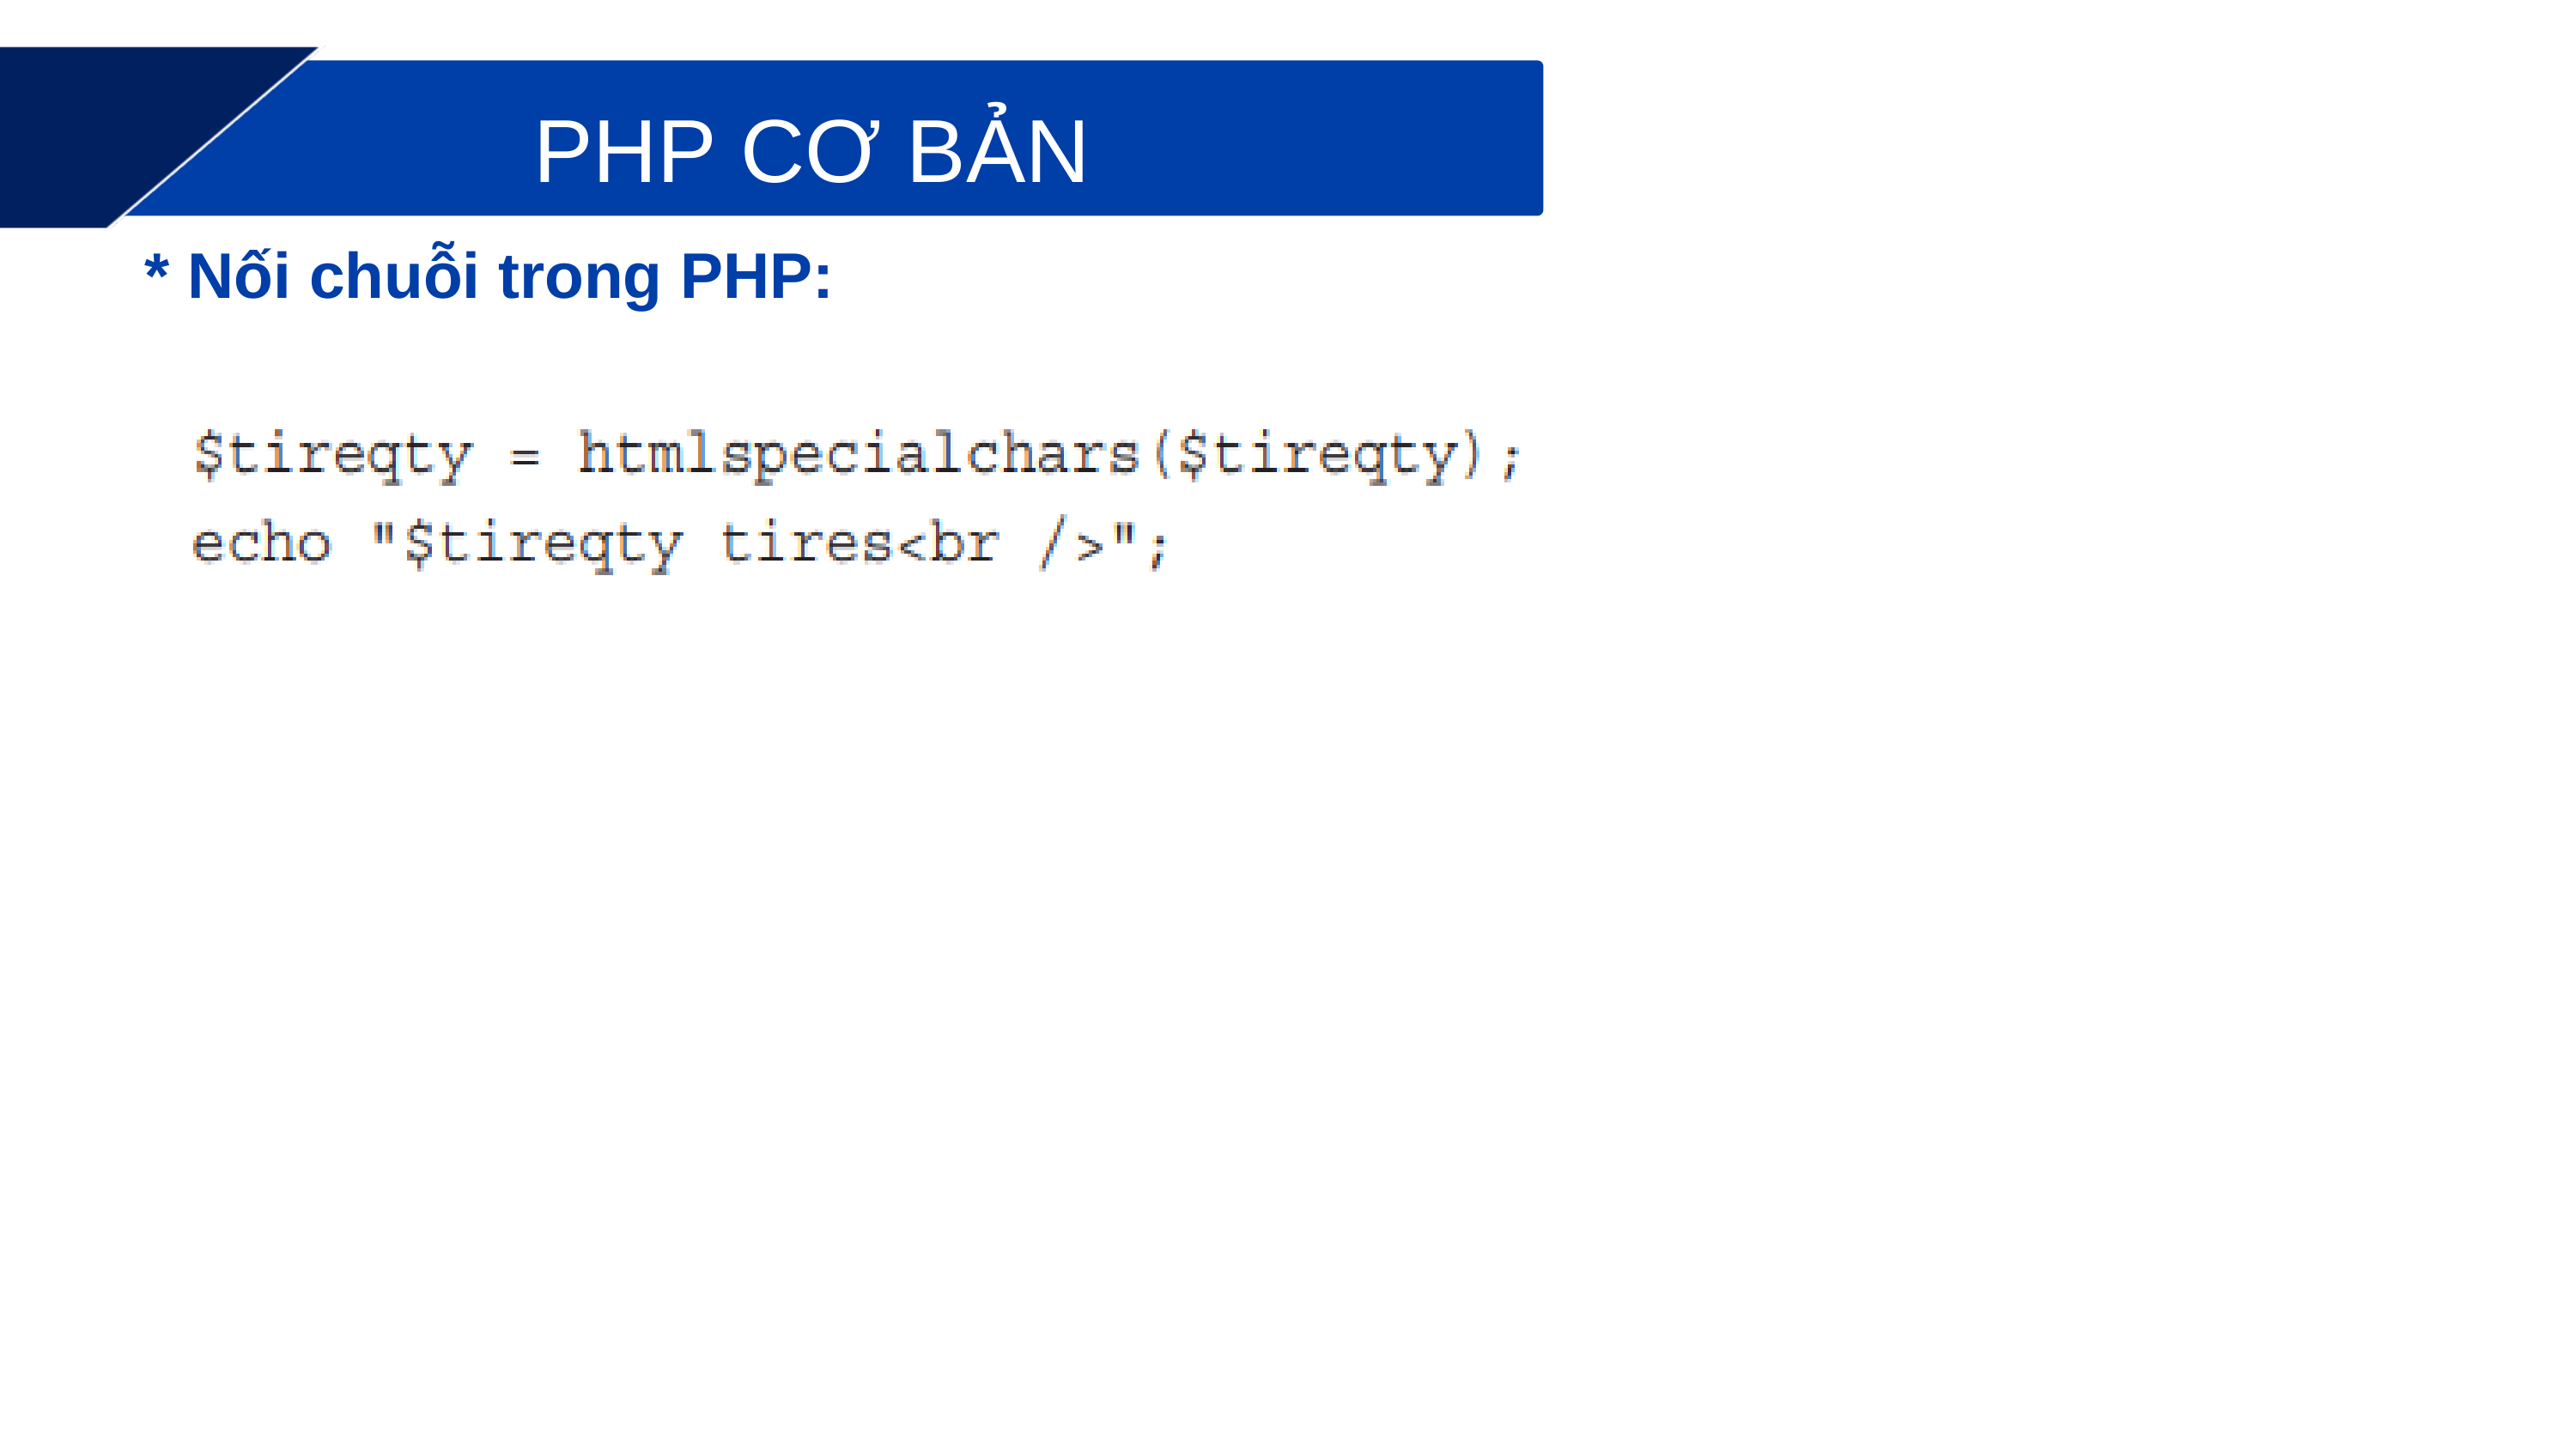

PHP CƠ BẢN

* Nối chuỗi trong PHP: